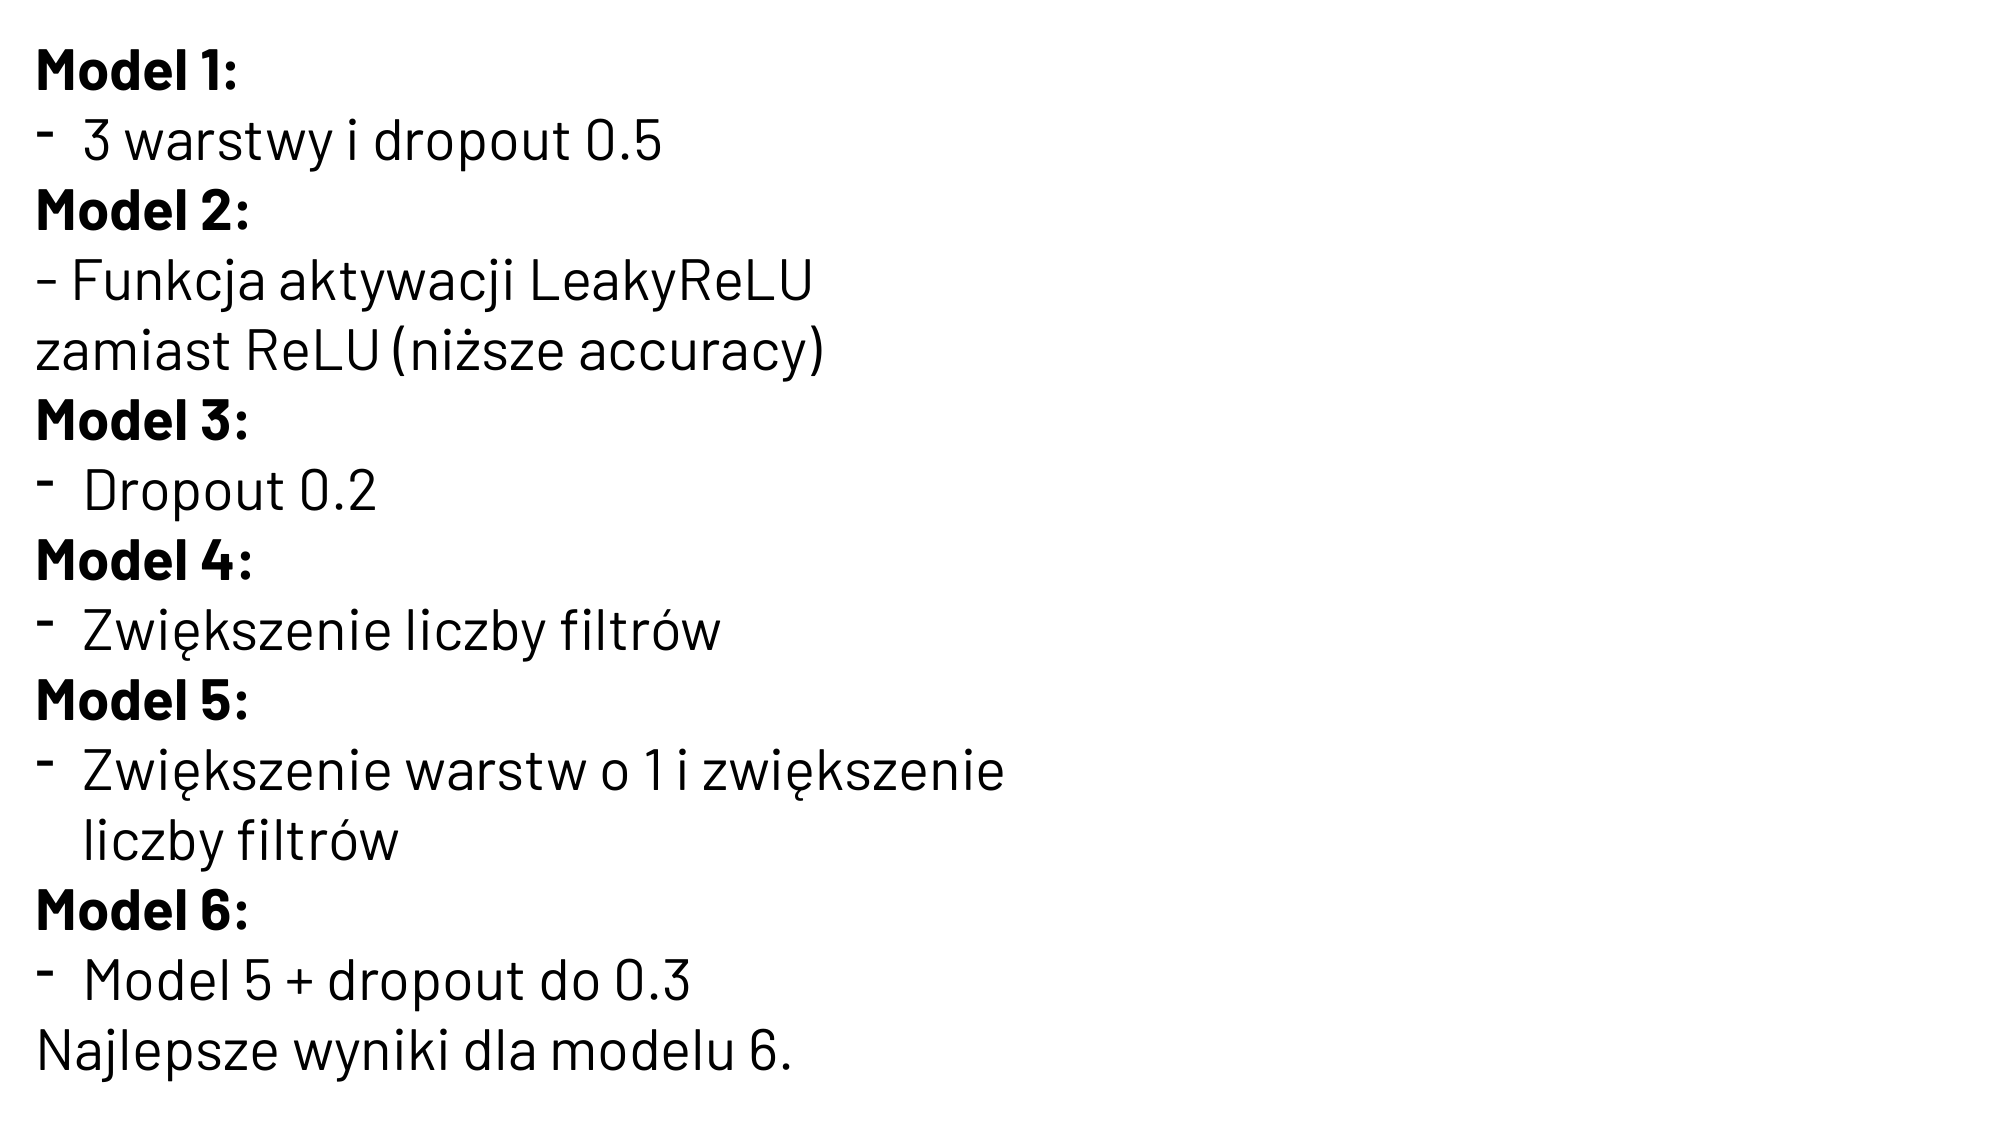

Model 1:
3 warstwy i dropout 0.5
Model 2:
- Funkcja aktywacji LeakyReLU zamiast ReLU (niższe accuracy)
Model 3:
Dropout 0.2
Model 4:
Zwiększenie liczby filtrów
Model 5:
Zwiększenie warstw o 1 i zwiększenie liczby filtrów
Model 6:
Model 5 + dropout do 0.3
Najlepsze wyniki dla modelu 6.